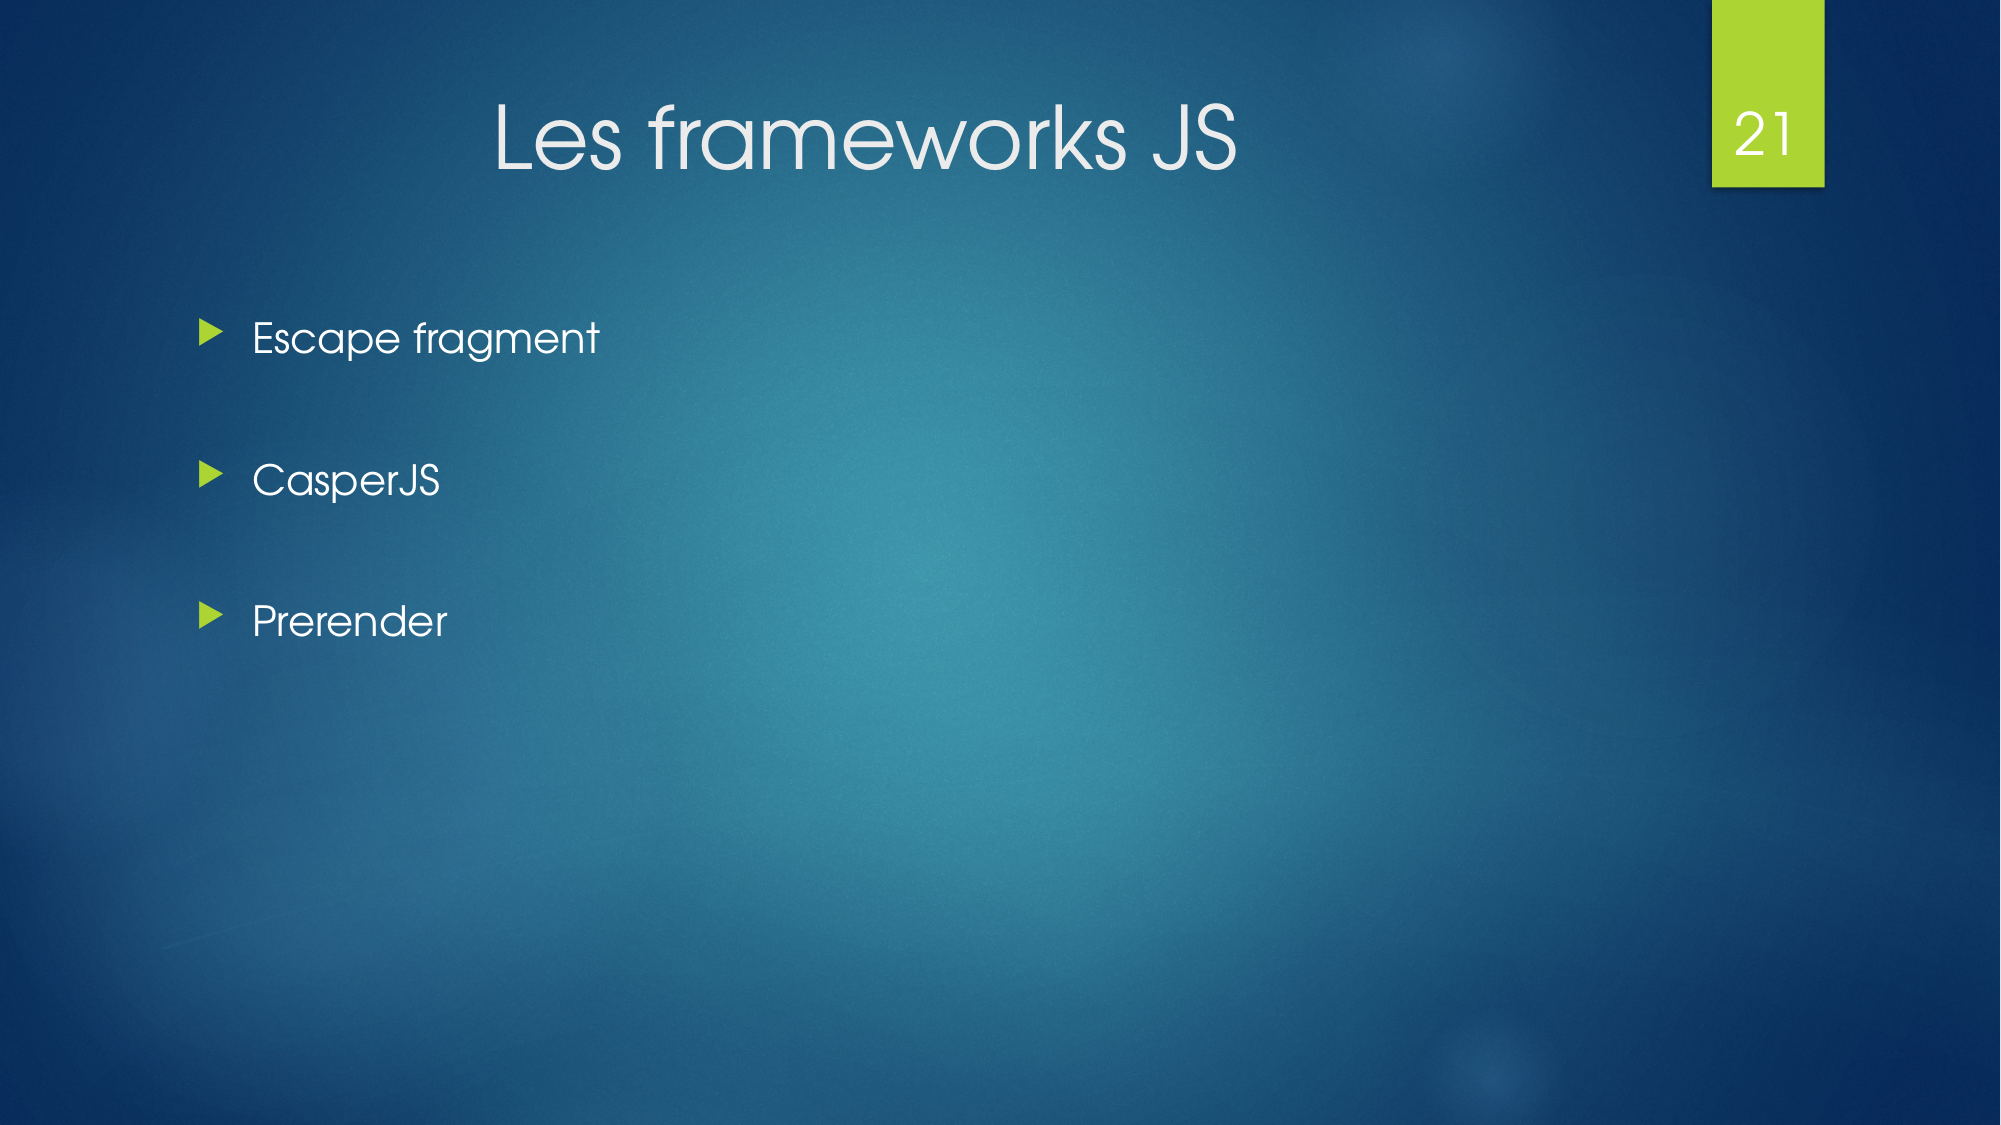

21
# Les frameworks JS
Escape fragment

CasperJS

Prerender